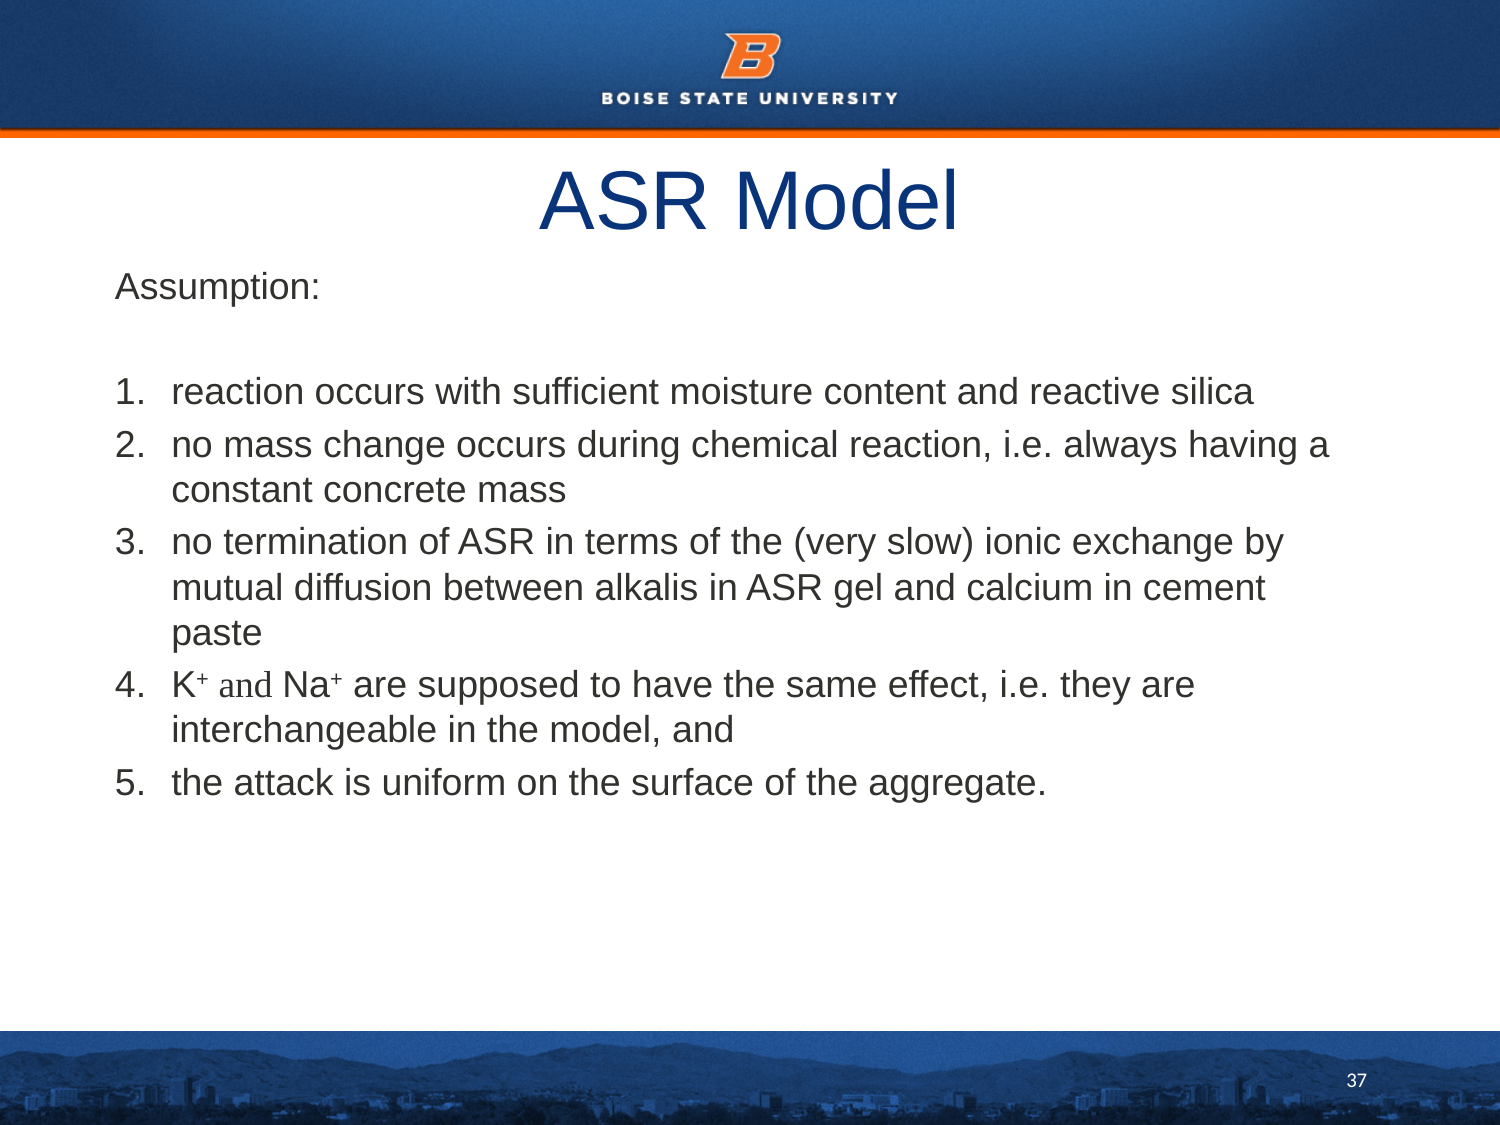

# ASR Model
Assumption:

reaction occurs with sufficient moisture content and reactive silica
no mass change occurs during chemical reaction, i.e. always having a constant concrete mass
no termination of ASR in terms of the (very slow) ionic exchange by mutual diffusion between alkalis in ASR gel and calcium in cement paste
K+ and Na+ are supposed to have the same effect, i.e. they are interchangeable in the model, and
the attack is uniform on the surface of the aggregate.